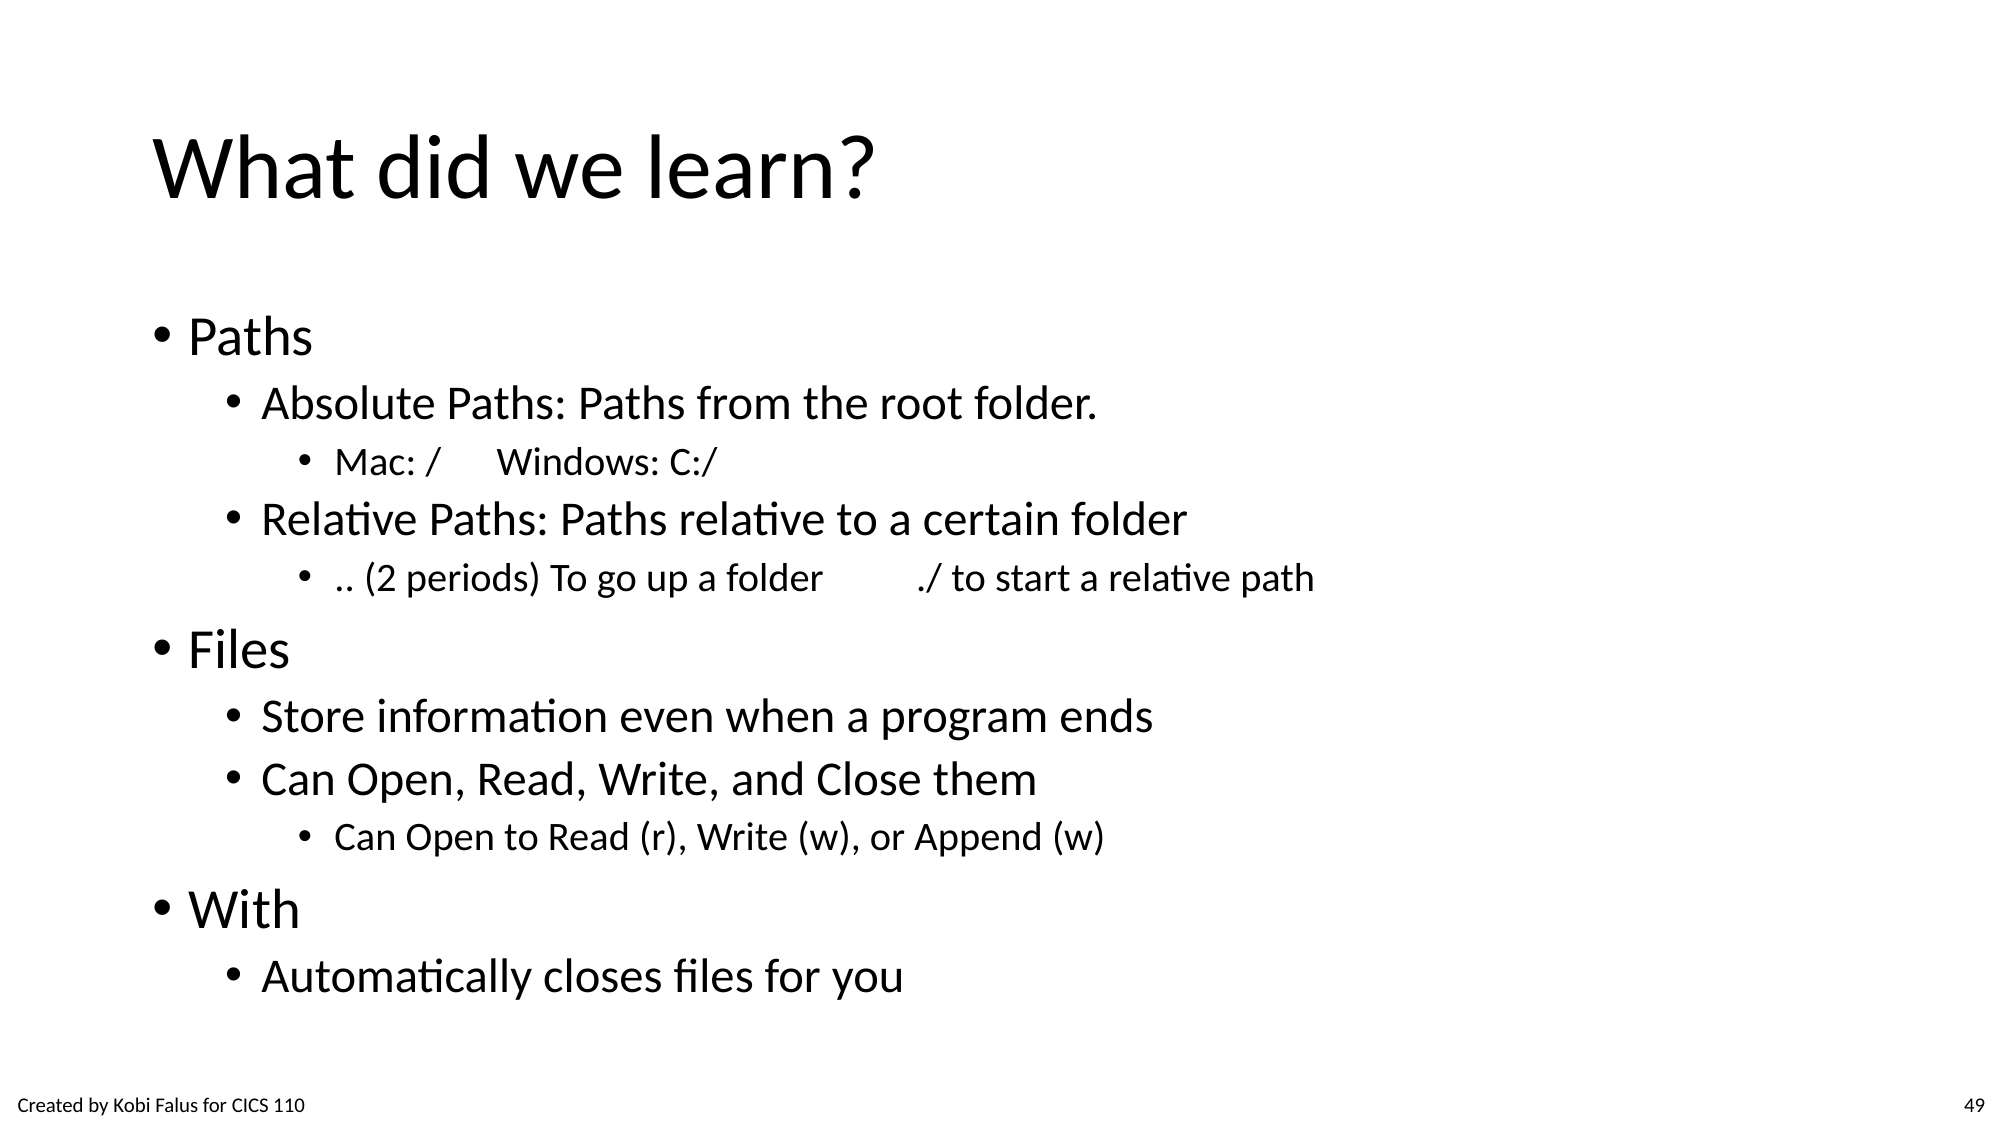

# What did we learn?
Paths
Absolute Paths: Paths from the root folder.
Mac: /      Windows: C:/
Relative Paths: Paths relative to a certain folder
.. (2 periods) To go up a folder   	./ to start a relative path
Files
Store information even when a program ends
Can Open, Read, Write, and Close them
Can Open to Read (r), Write (w), or Append (w)
With
Automatically closes files for you